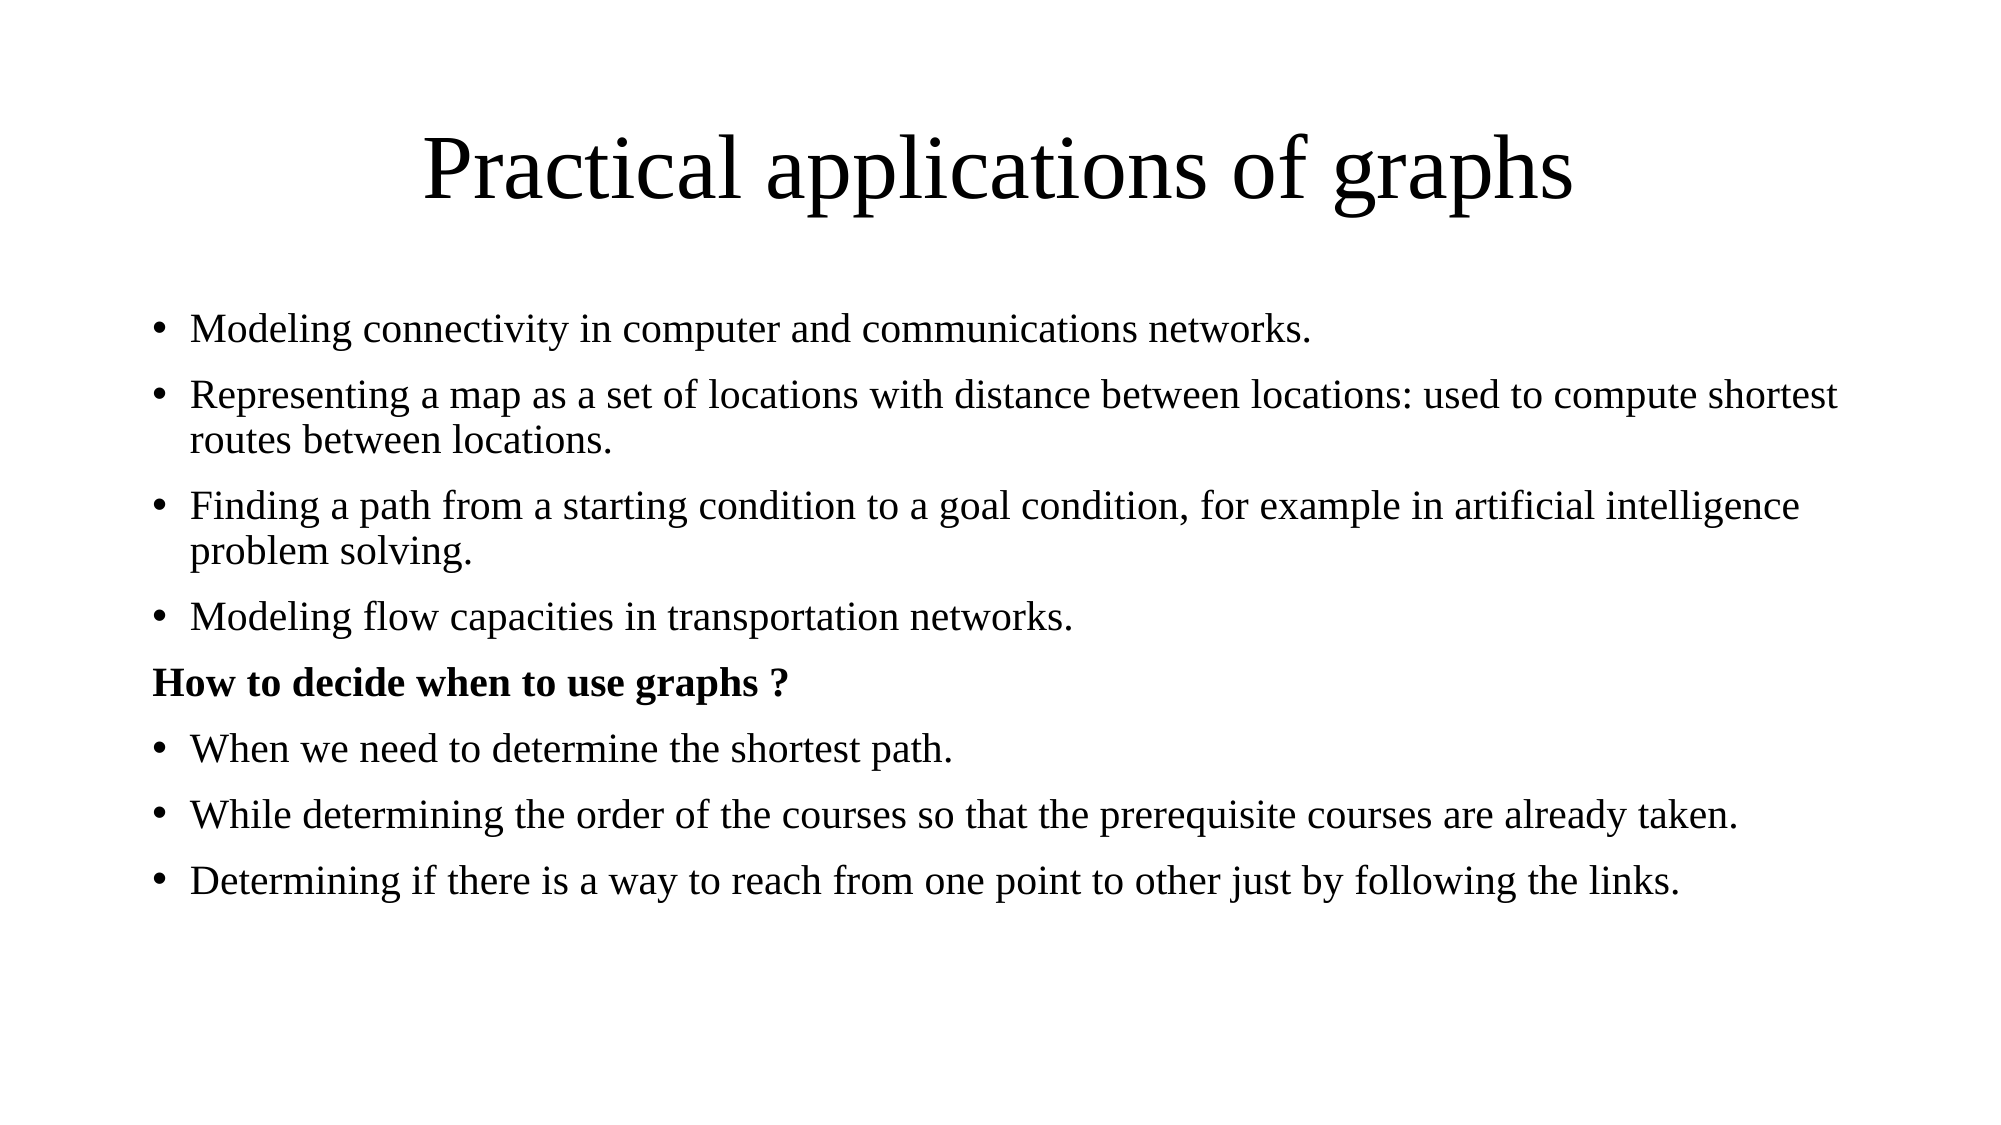

# Practical applications of graphs
Modeling connectivity in computer and communications networks.
Representing a map as a set of locations with distance between locations: used to compute shortest routes between locations.
Finding a path from a starting condition to a goal condition, for example in artificial intelligence problem solving.
Modeling flow capacities in transportation networks.
How to decide when to use graphs ?
When we need to determine the shortest path.
While determining the order of the courses so that the prerequisite courses are already taken.
Determining if there is a way to reach from one point to other just by following the links.